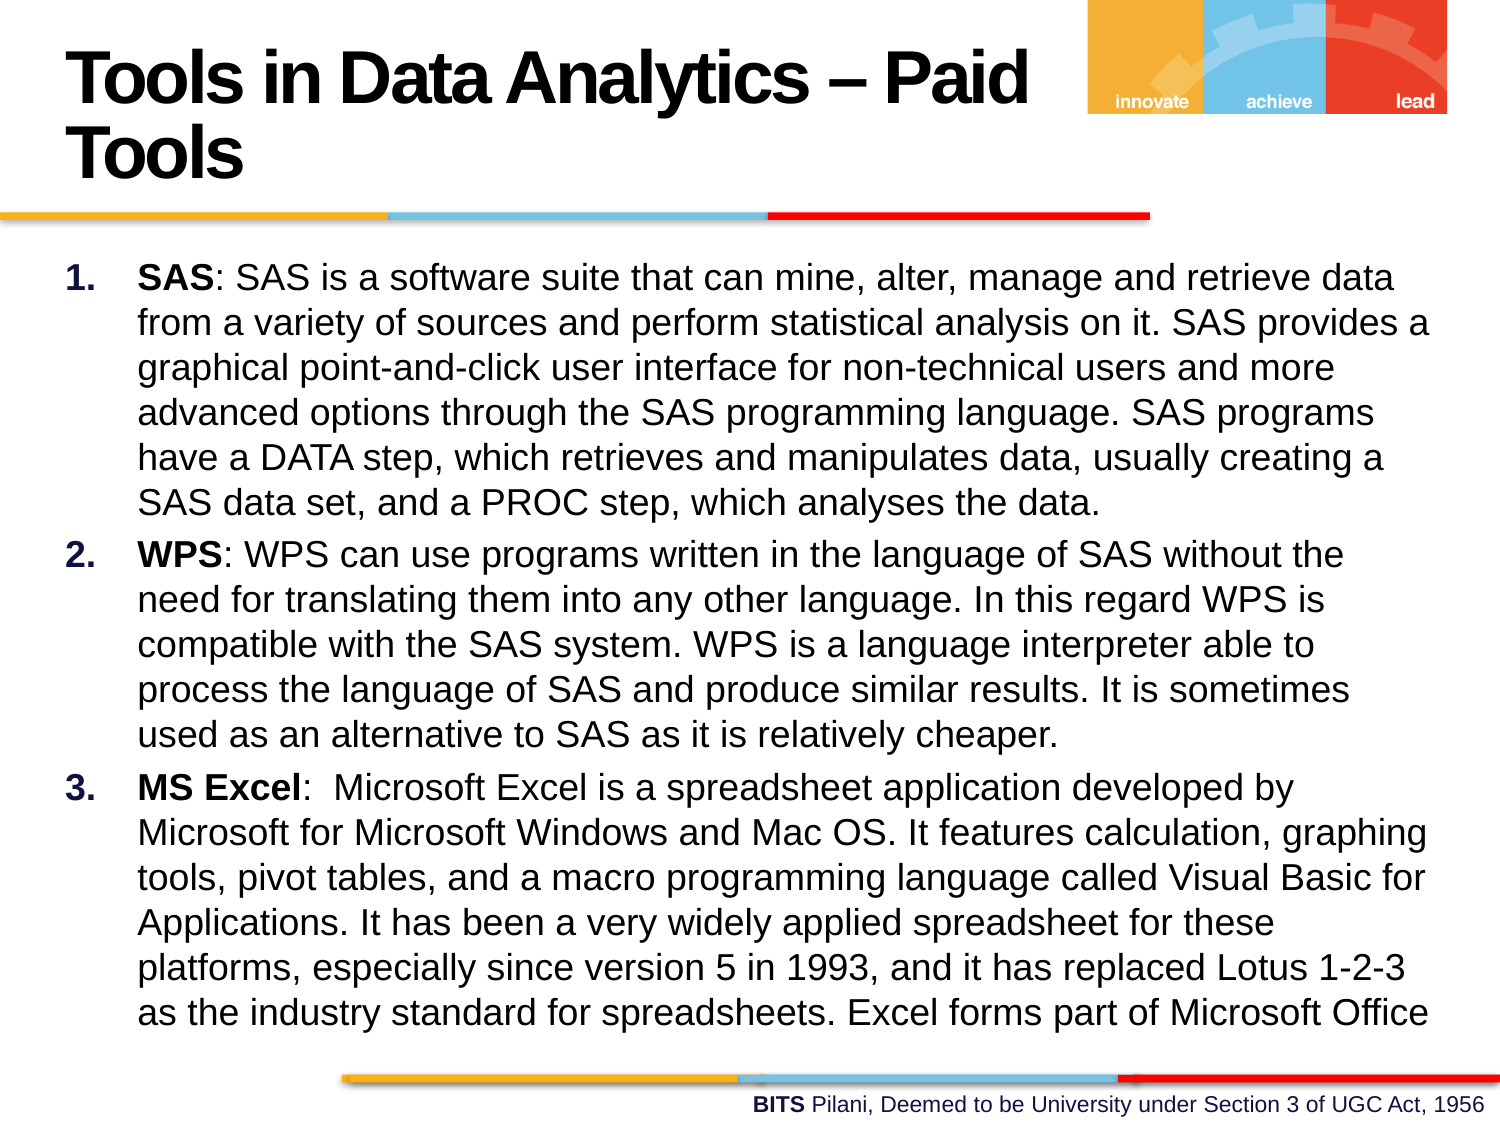

Tools in Data Analytics – Paid Tools
SAS: SAS is a software suite that can mine, alter, manage and retrieve data from a variety of sources and perform statistical analysis on it. SAS provides a graphical point-and-click user interface for non-technical users and more advanced options through the SAS programming language. SAS programs have a DATA step, which retrieves and manipulates data, usually creating a SAS data set, and a PROC step, which analyses the data.
WPS: WPS can use programs written in the language of SAS without the need for translating them into any other language. In this regard WPS is compatible with the SAS system. WPS is a language interpreter able to process the language of SAS and produce similar results. It is sometimes used as an alternative to SAS as it is relatively cheaper.
MS Excel:  Microsoft Excel is a spreadsheet application developed by Microsoft for Microsoft Windows and Mac OS. It features calculation, graphing tools, pivot tables, and a macro programming language called Visual Basic for Applications. It has been a very widely applied spreadsheet for these platforms, especially since version 5 in 1993, and it has replaced Lotus 1-2-3 as the industry standard for spreadsheets. Excel forms part of Microsoft Office